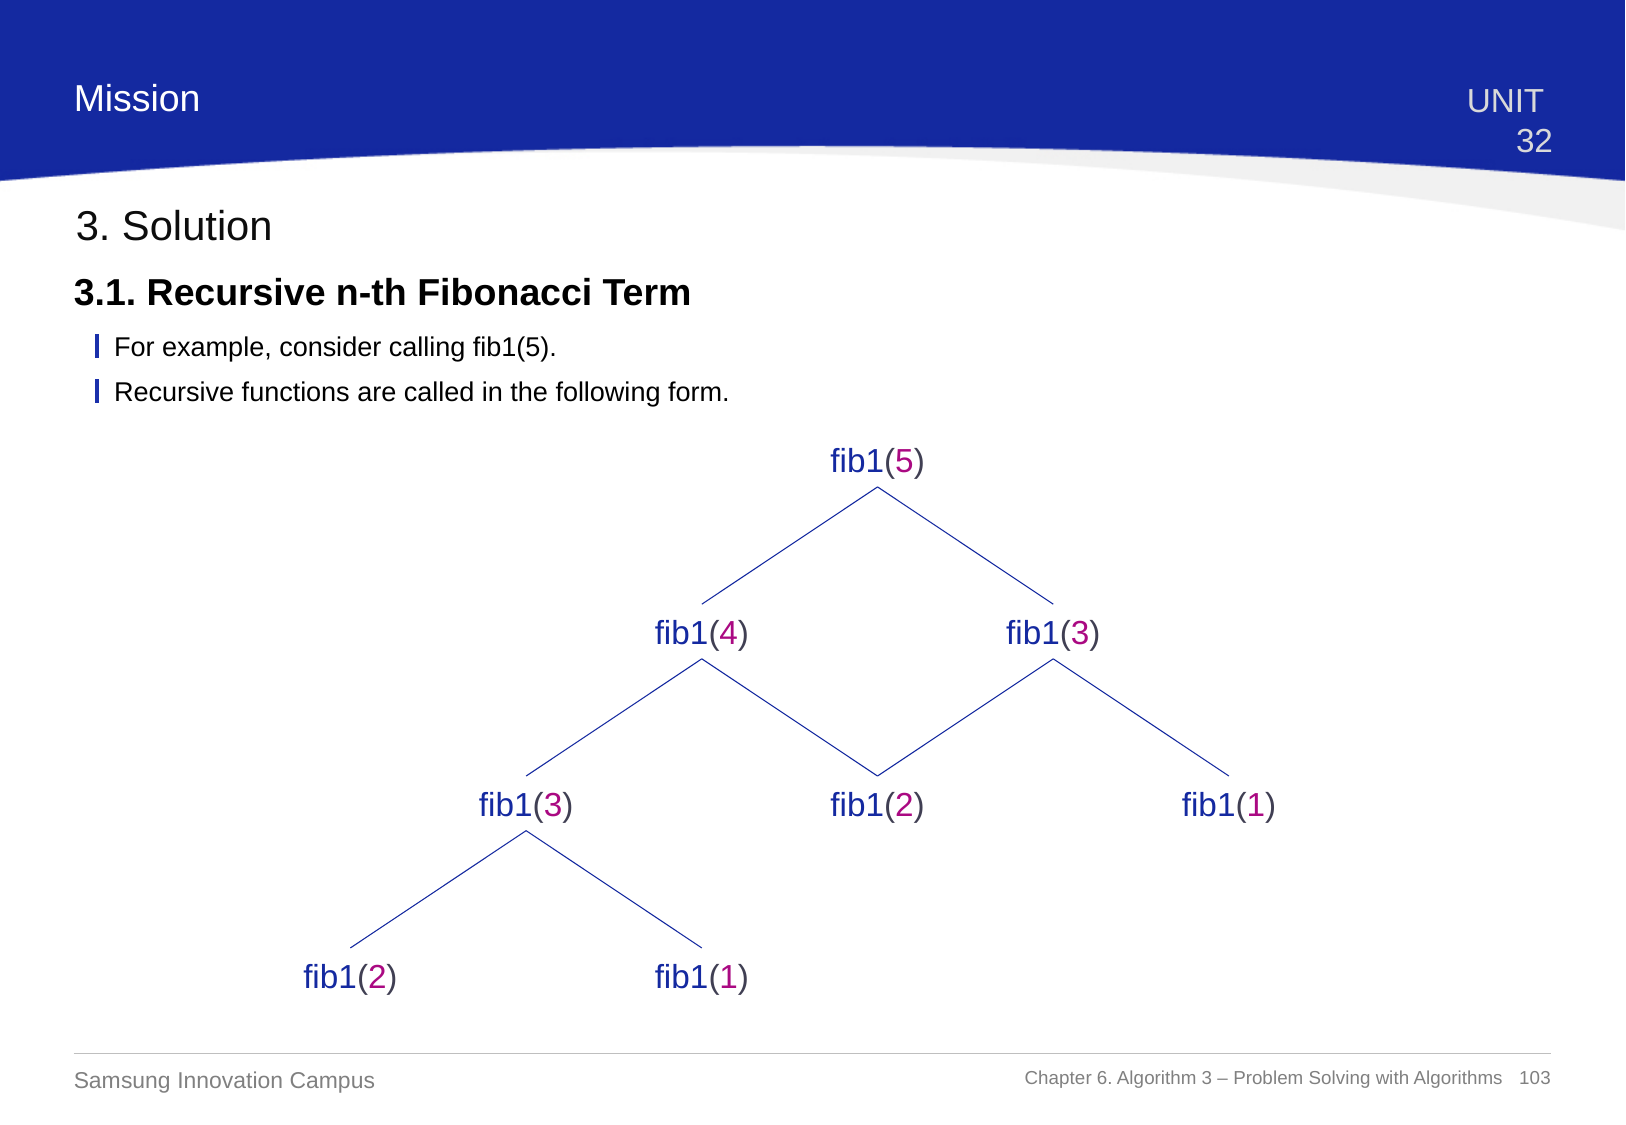

Mission
UNIT  32
3. Solution
3.1. Recursive n-th Fibonacci Term
For example, consider calling fib1(5).
Recursive functions are called in the following form.
fib1(5)
fib1(4)
fib1(3)
fib1(3)
fib1(2)
fib1(1)
fib1(2)
fib1(1)